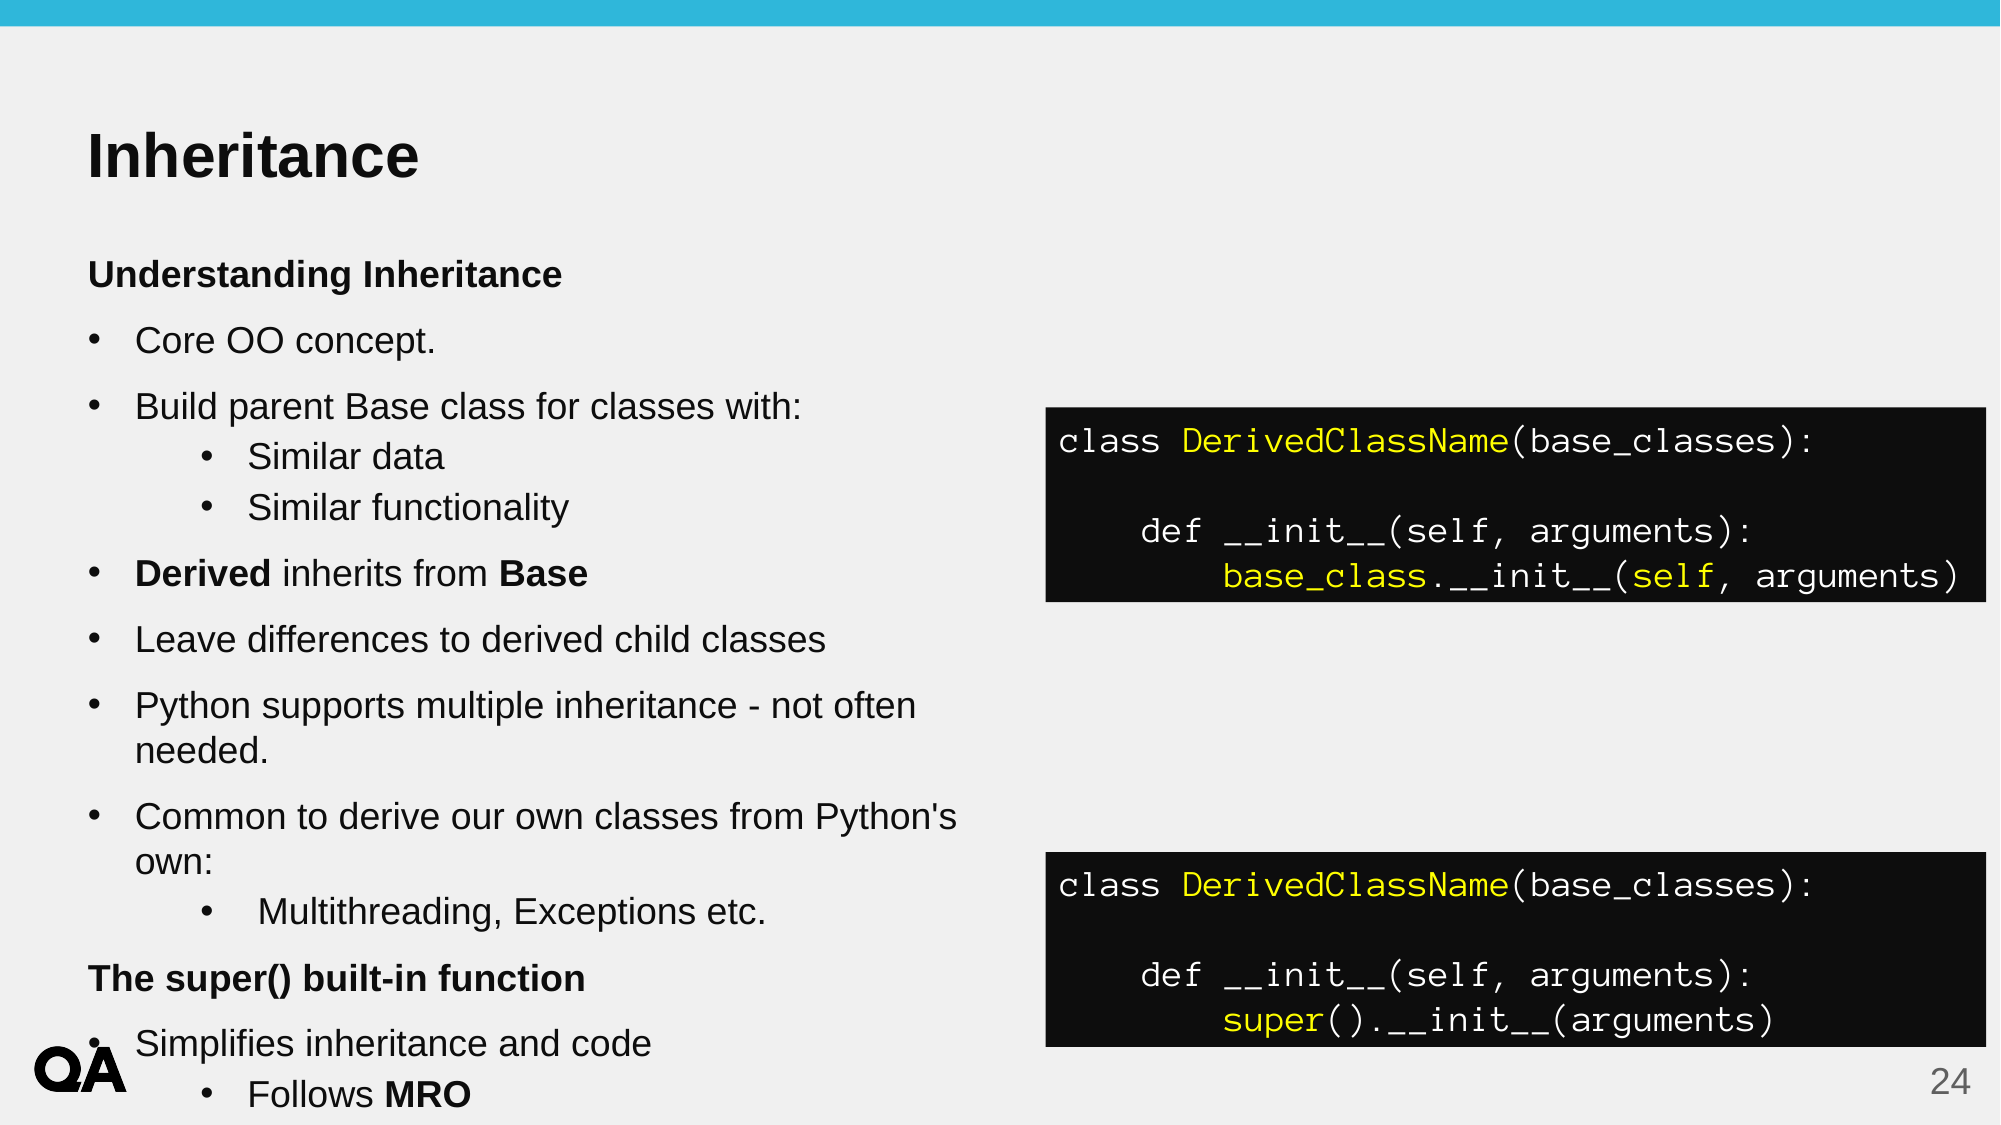

# Inheritance
Understanding Inheritance
Core OO concept.
Build parent Base class for classes with:
Similar data
Similar functionality
Derived inherits from Base
Leave differences to derived child classes
Python supports multiple inheritance - not often needed.
Common to derive our own classes from Python's own:
 Multithreading, Exceptions etc.
The super() built-in function
Simplifies inheritance and code
Follows MRO
class DerivedClassName(base_classes):

    def __init__(self, arguments):
        base_class.__init__(self, arguments)
class DerivedClassName(base_classes):

    def __init__(self, arguments):
        super().__init__(arguments)
24